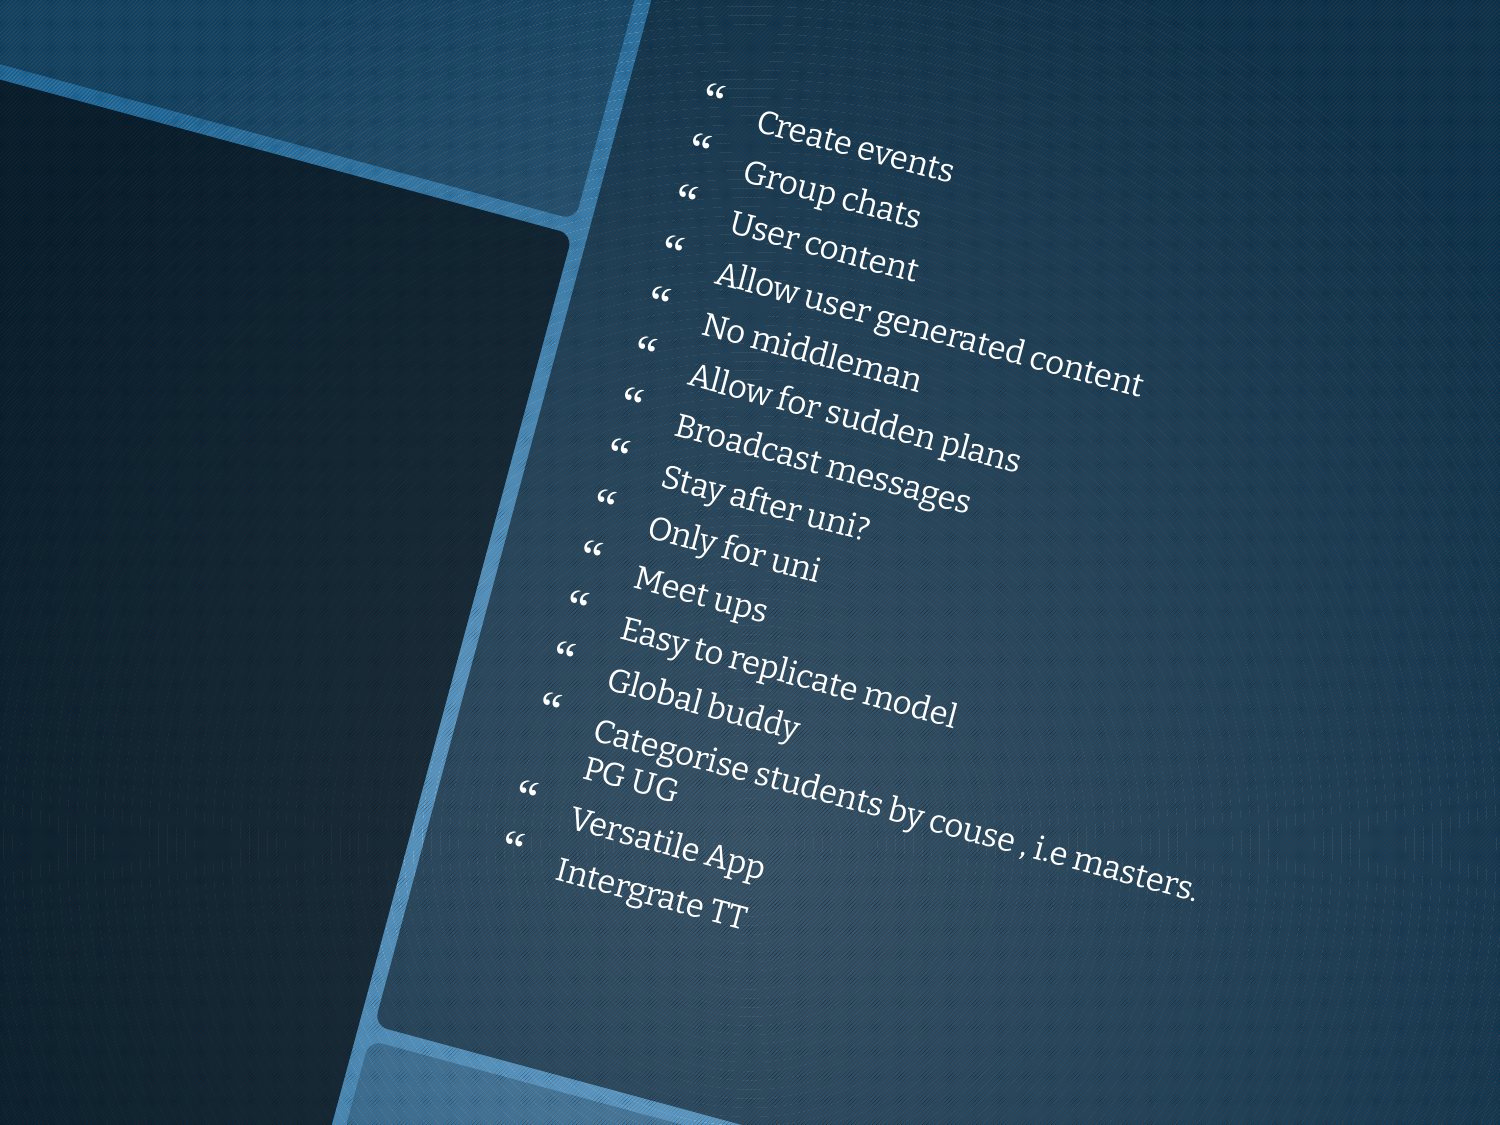

Create events
Group chats
User content
Allow user generated content
No middleman
Allow for sudden plans
Broadcast messages
Stay after uni?
Only for uni
Meet ups
Easy to replicate model
Global buddy
Categorise students by couse , i.e masters. PG UG
Versatile App
Intergrate TT

#